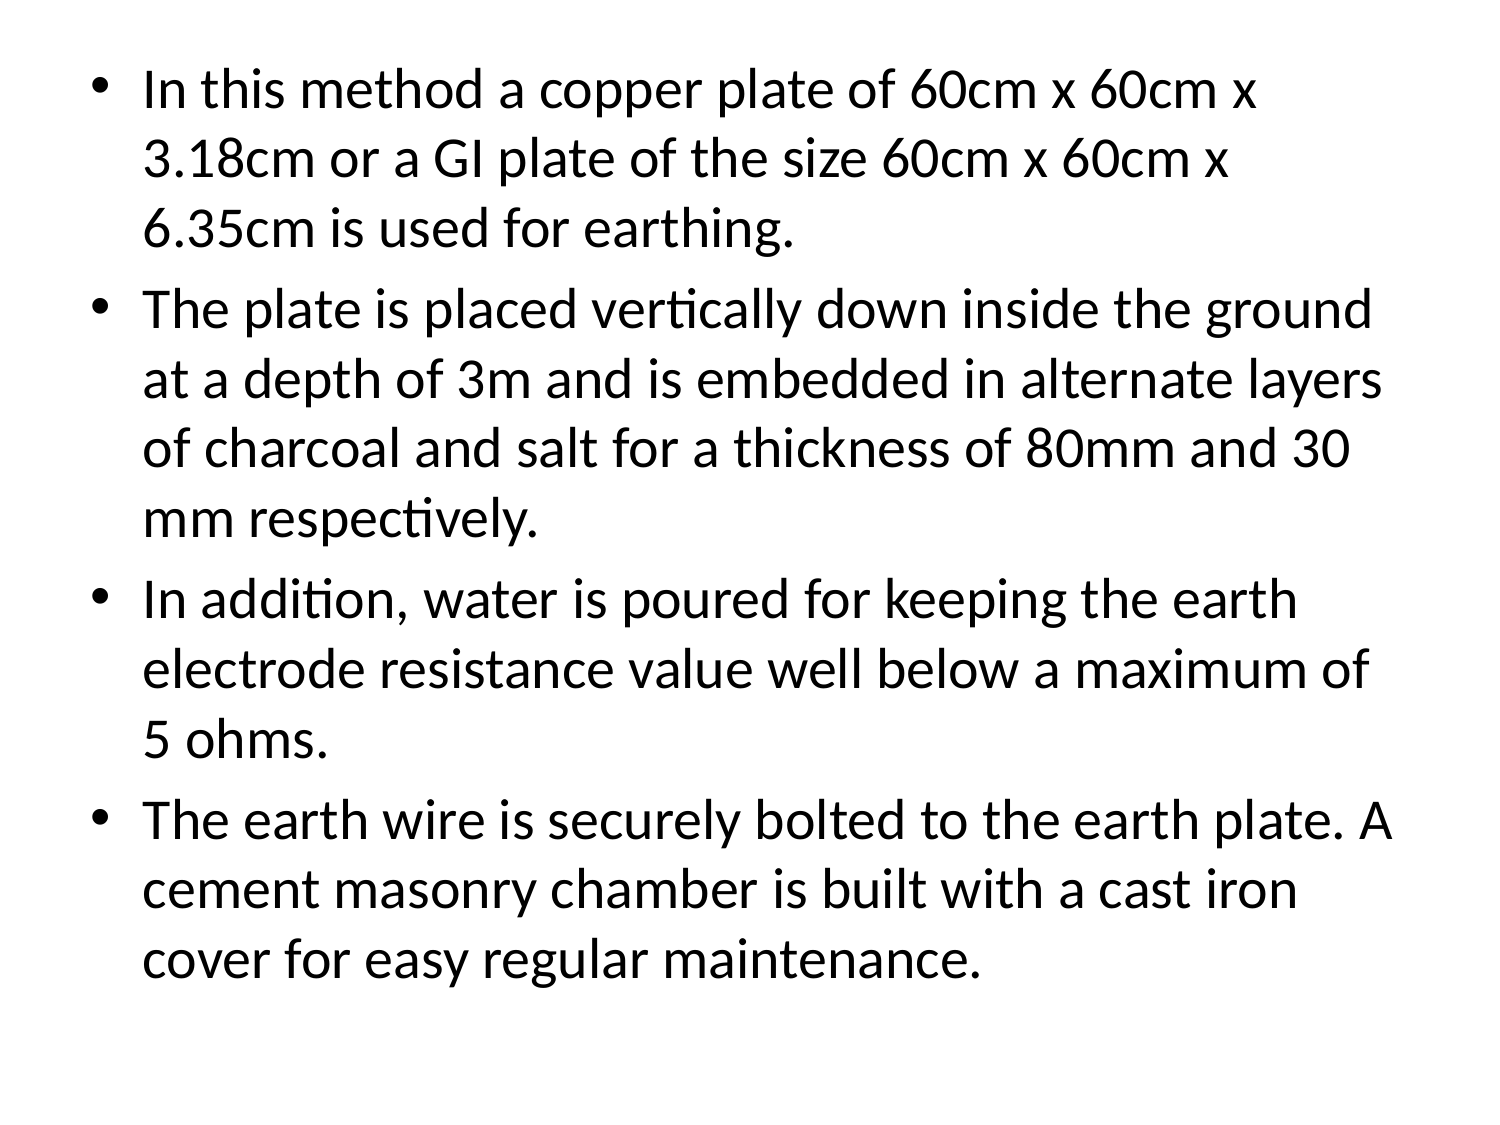

In this method a copper plate of 60cm x 60cm x 3.18cm or a GI plate of the size 60cm x 60cm x 6.35cm is used for earthing.
The plate is placed vertically down inside the ground at a depth of 3m and is embedded in alternate layers of charcoal and salt for a thickness of 80mm and 30 mm respectively.
In addition, water is poured for keeping the earth electrode resistance value well below a maximum of 5 ohms.
The earth wire is securely bolted to the earth plate. A cement masonry chamber is built with a cast iron cover for easy regular maintenance.